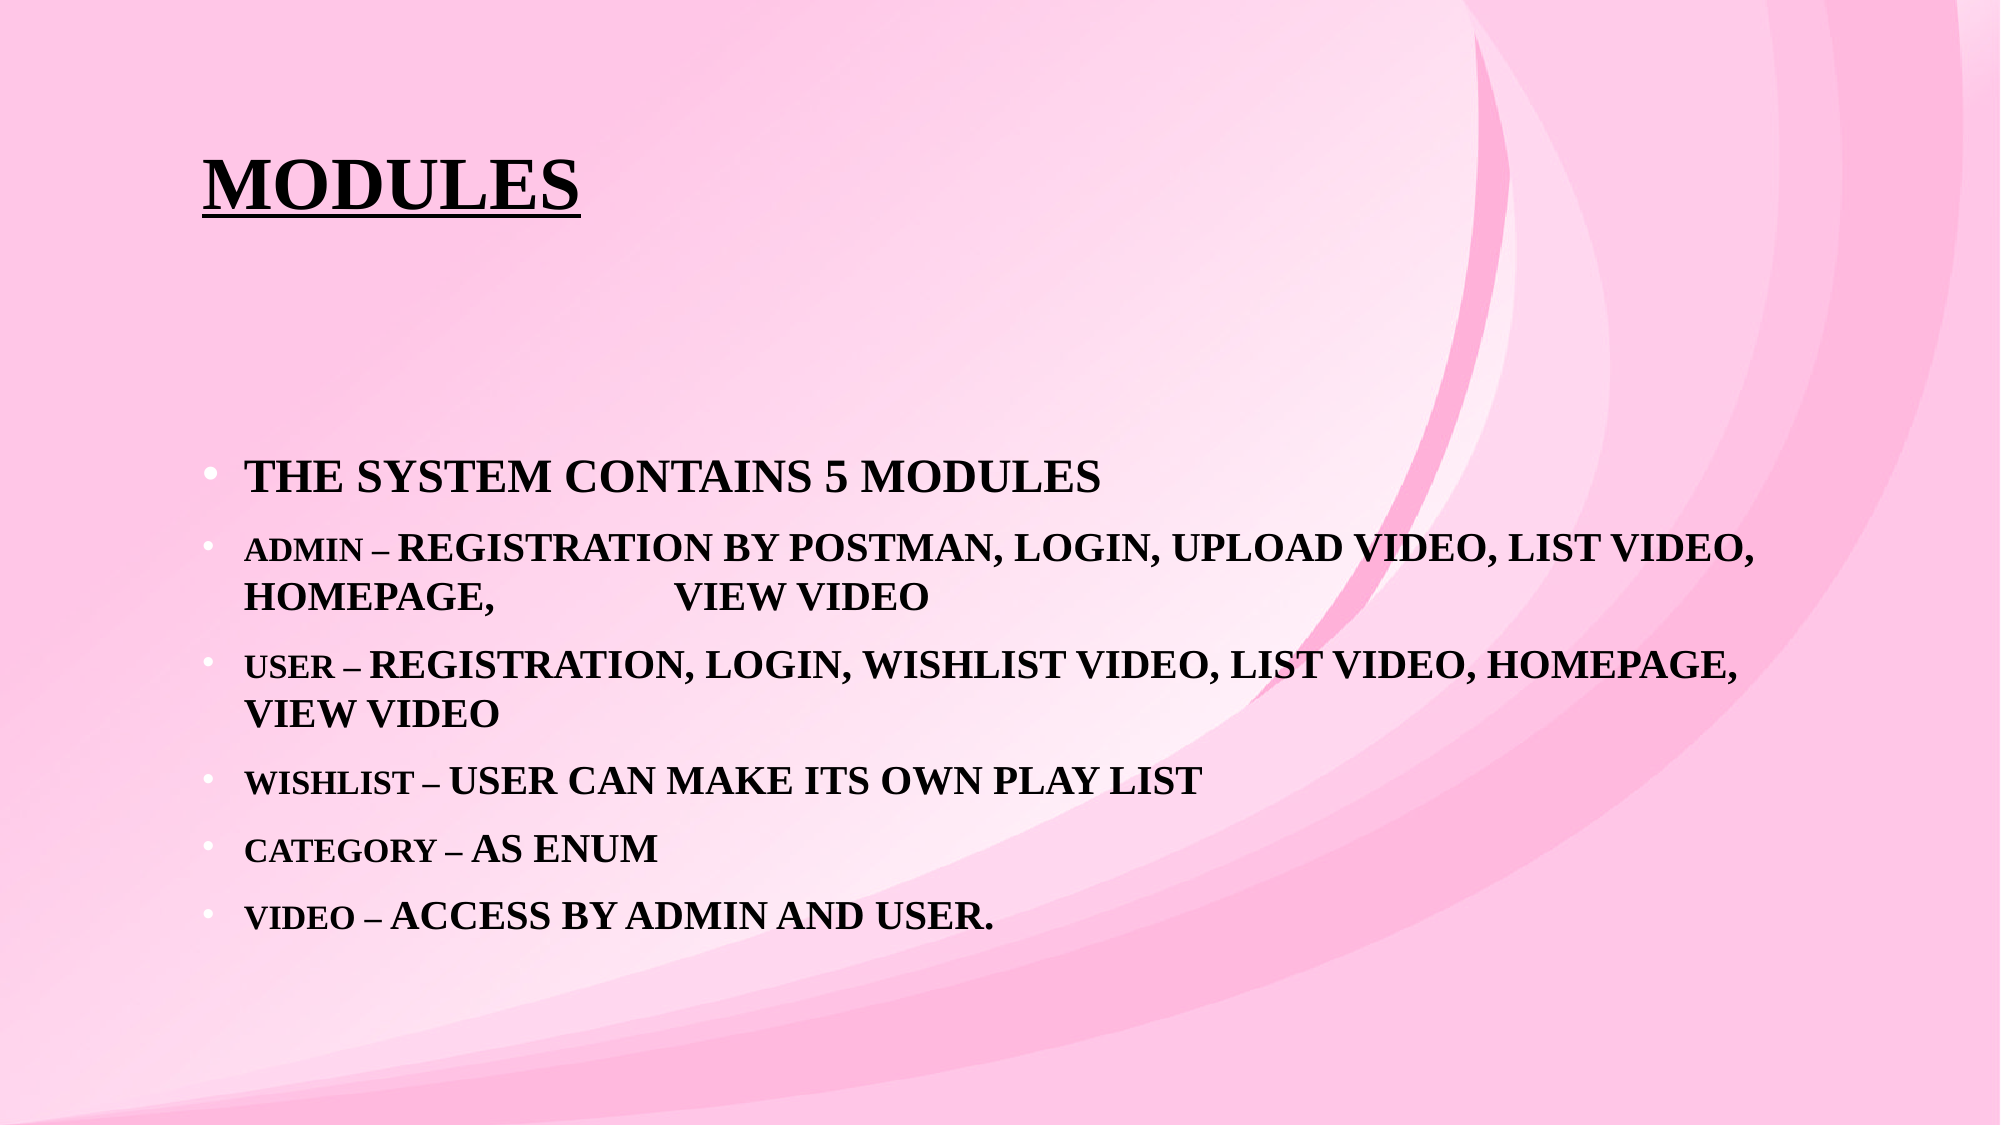

# MODULES
The system contains 5 Modules
ADMIN – Registration by Postman, Login, Upload Video, List Video, HomePage, 	      View Video
USER – Registration, Login, WishList Video, List Video, HomePage, View Video
WISHLIST – User can make its own Play List
CATEGORY – As Enum
VIDEO – Access by Admin and User.